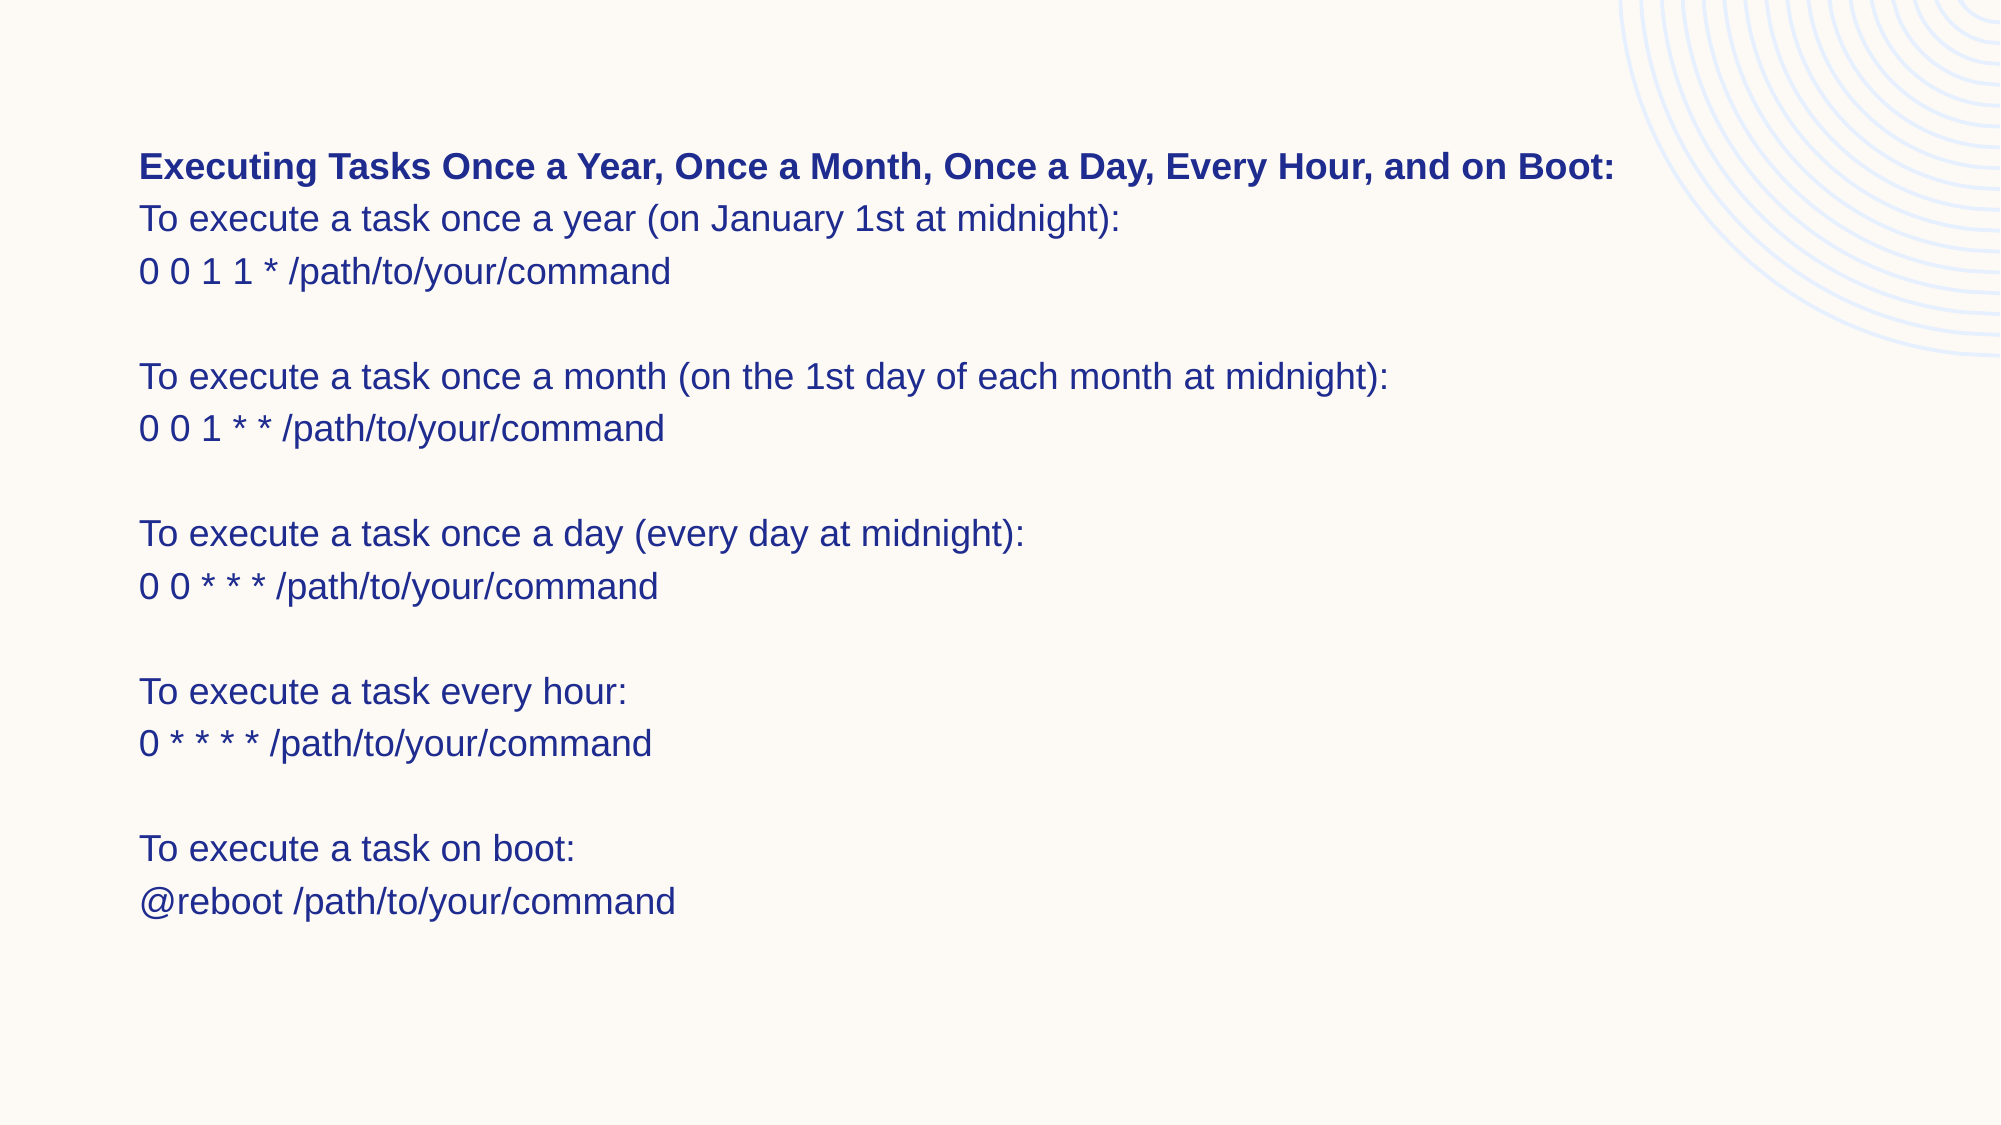

Executing Tasks Once a Year, Once a Month, Once a Day, Every Hour, and on Boot:
To execute a task once a year (on January 1st at midnight):
0 0 1 1 * /path/to/your/command

To execute a task once a month (on the 1st day of each month at midnight):
0 0 1 * * /path/to/your/command

To execute a task once a day (every day at midnight):
0 0 * * * /path/to/your/command

To execute a task every hour:
0 * * * * /path/to/your/command

To execute a task on boot:
@reboot /path/to/your/command